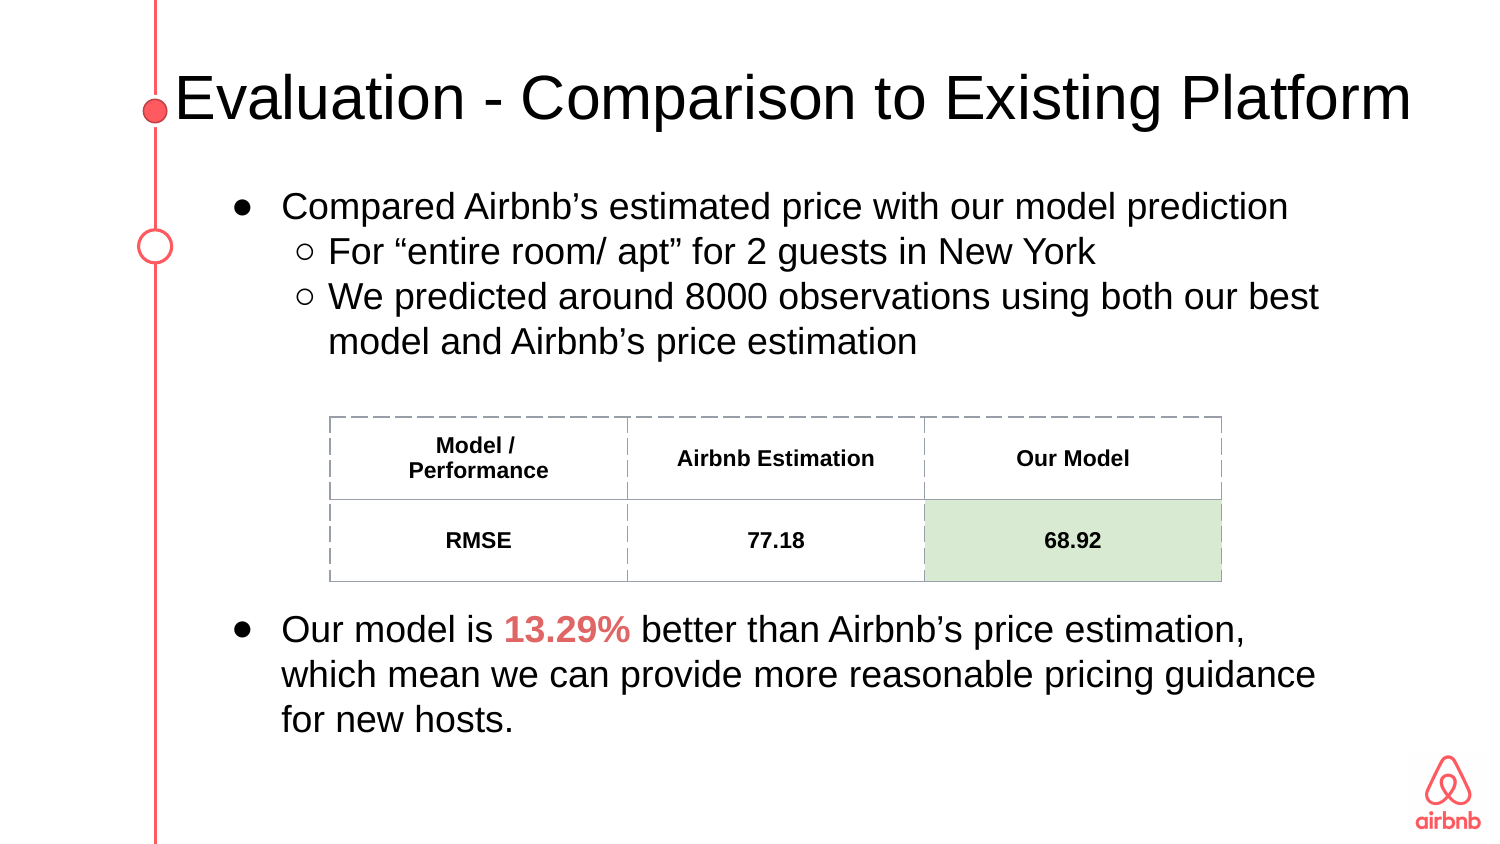

# Evaluation - Comparison to Existing Platform
Compared Airbnb’s estimated price with our model prediction
For “entire room/ apt” for 2 guests in New York
We predicted around 8000 observations using both our best model and Airbnb’s price estimation

Our model is 13.29% better than Airbnb’s price estimation, which mean we can provide more reasonable pricing guidance for new hosts.
| Model / Performance | Airbnb Estimation | Our Model |
| --- | --- | --- |
| RMSE | 77.18 | 68.92 |